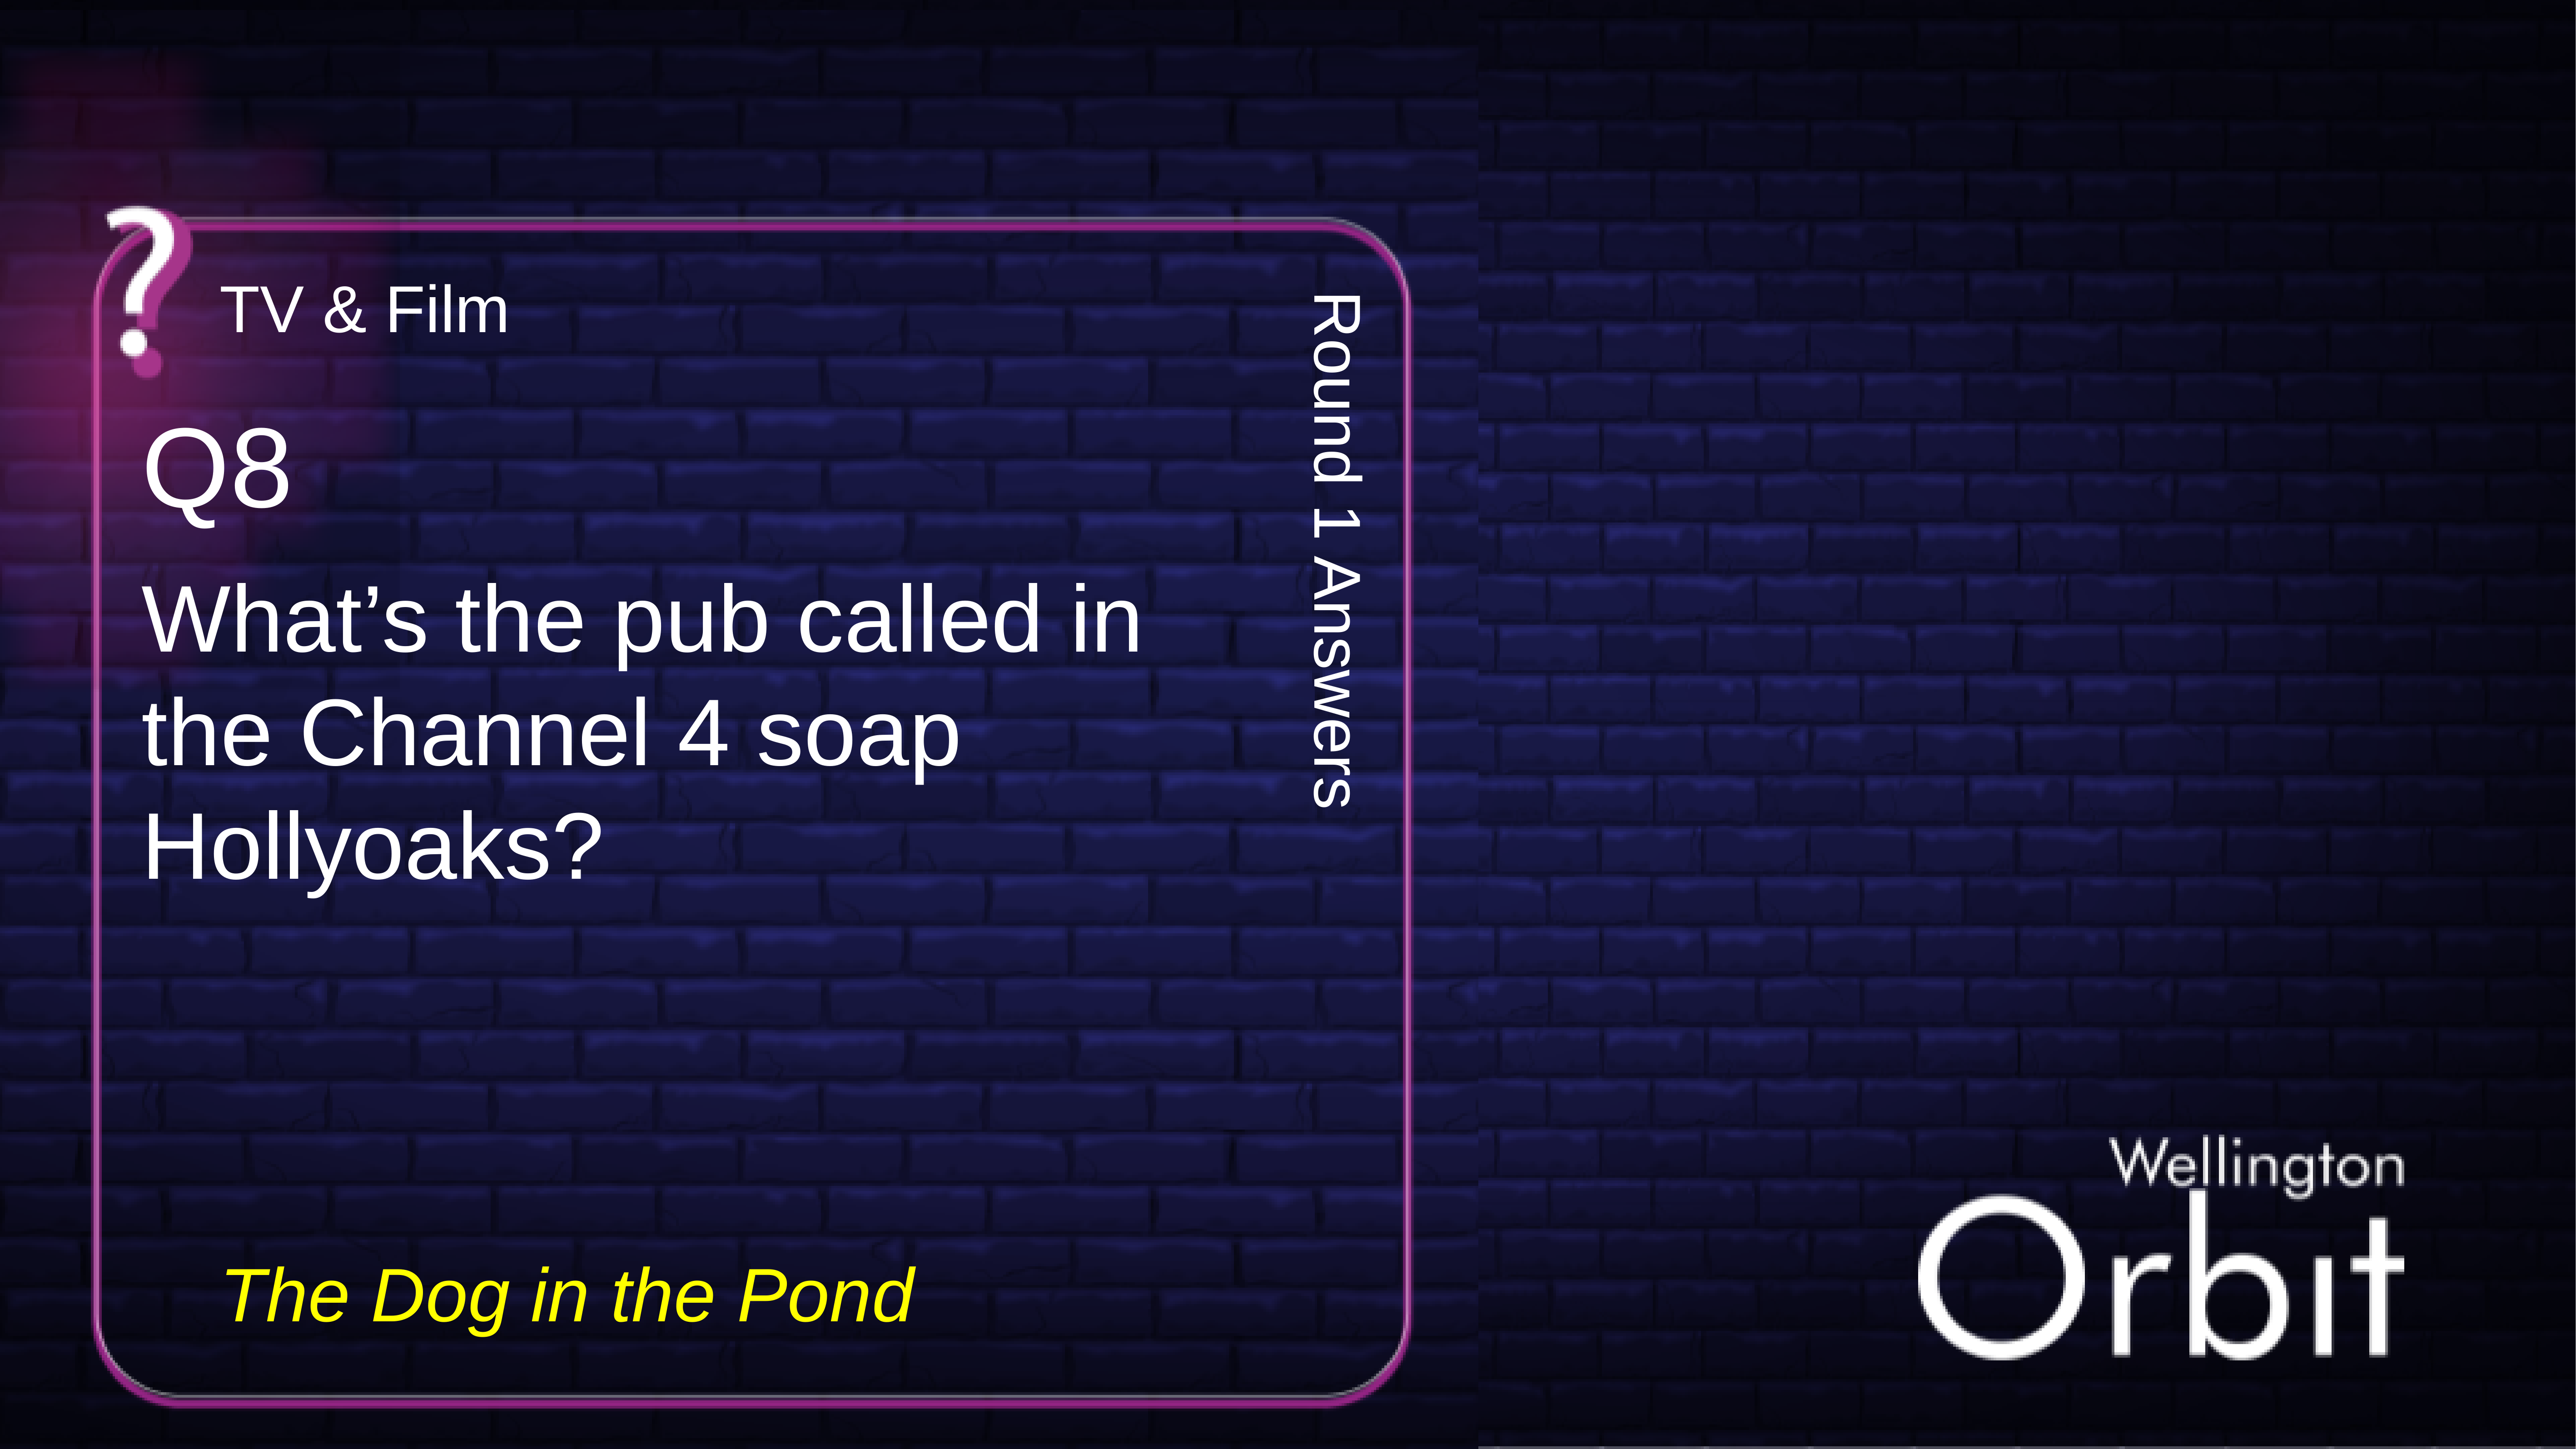

TV & Film
Q8
Round 1 Answers
What’s the pub called in the Channel 4 soap Hollyoaks?
The Dog in the Pond